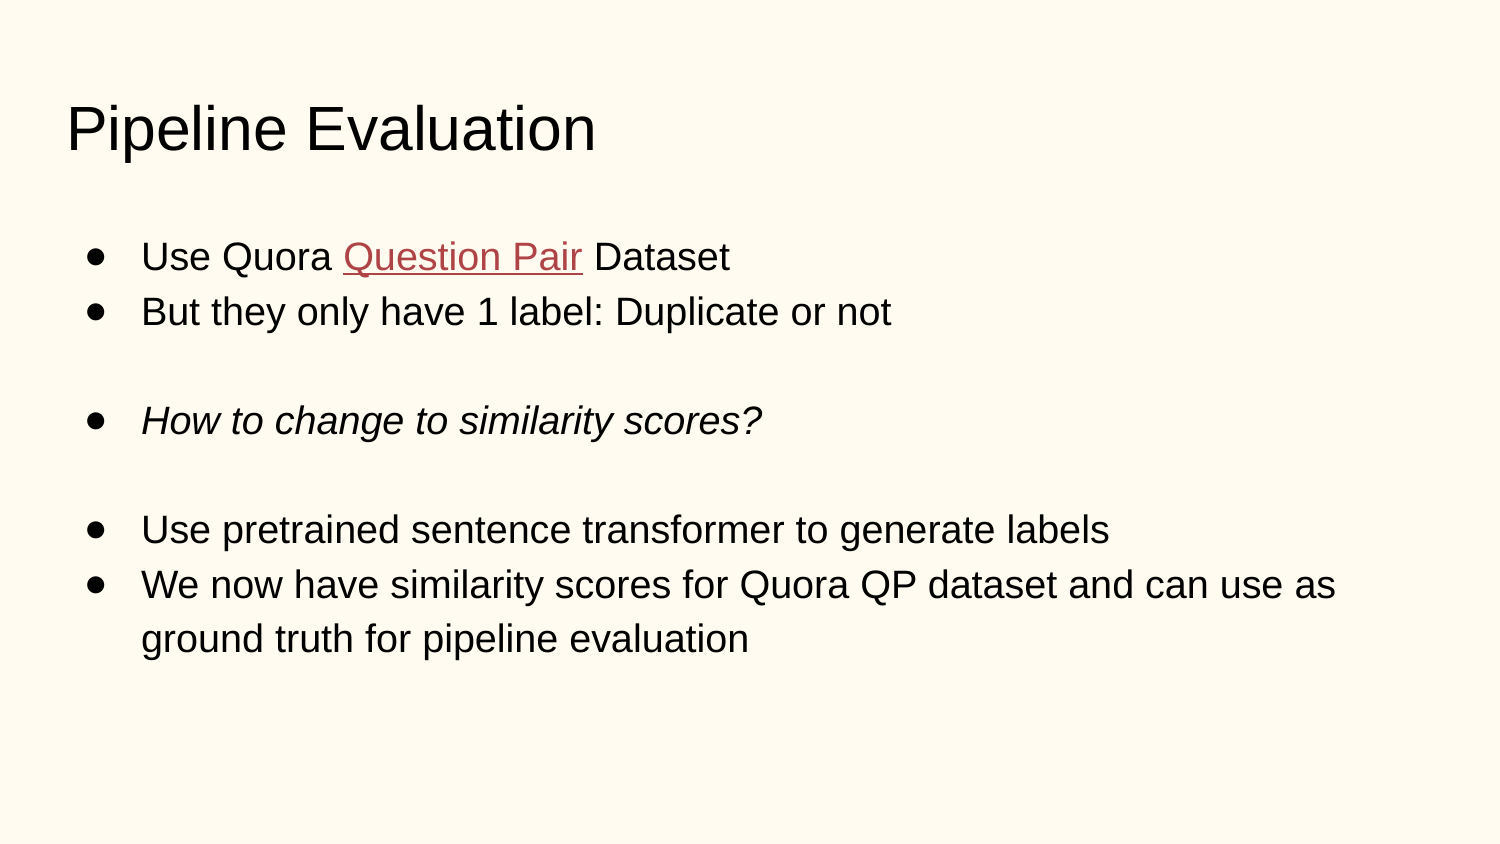

# Pipeline Evaluation
Use Quora Question Pair Dataset
But they only have 1 label: Duplicate or not

How to change to similarity scores?

Use pretrained sentence transformer to generate labels
We now have similarity scores for Quora QP dataset and can use as ground truth for pipeline evaluation